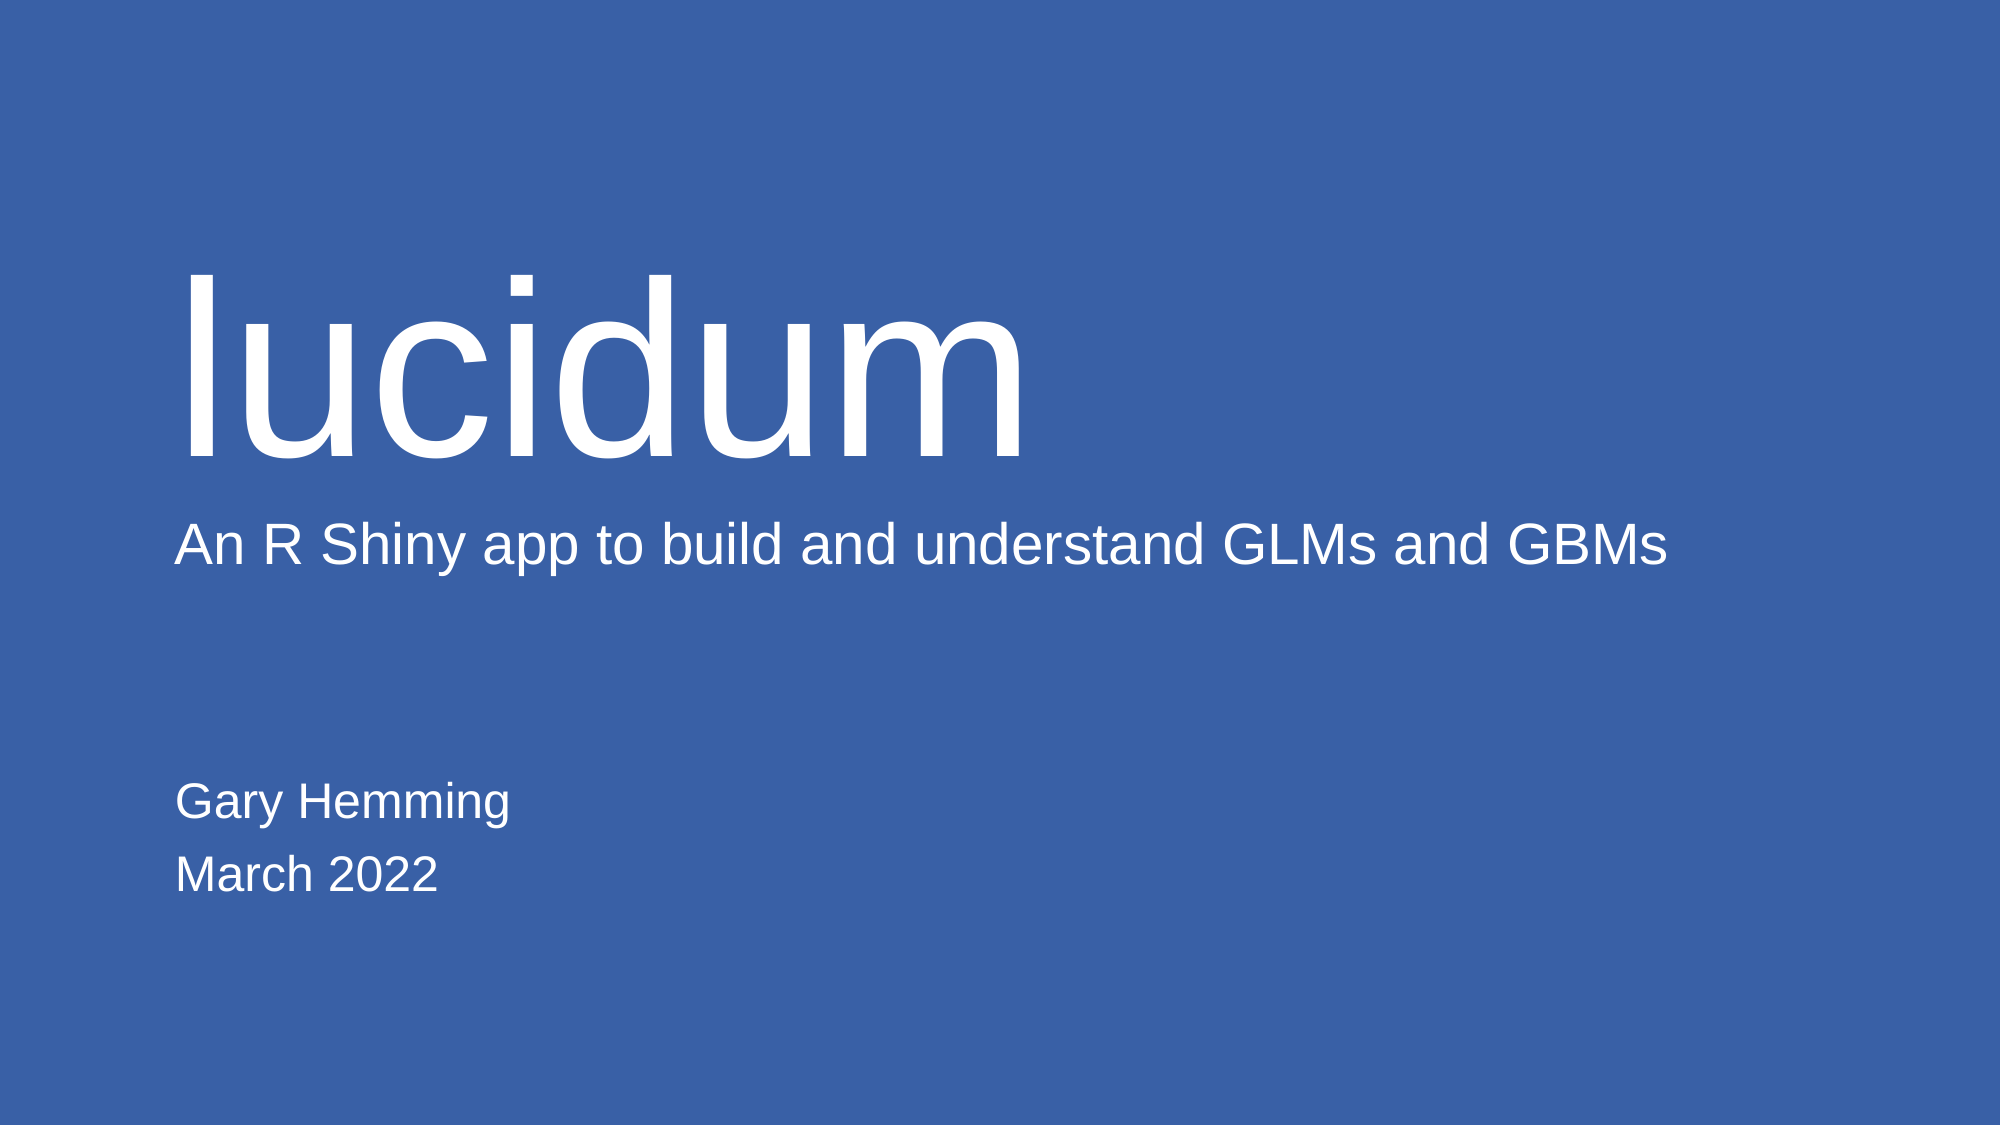

lucidum
An R Shiny app to build and understand GLMs and GBMs
Gary Hemming
March 2022